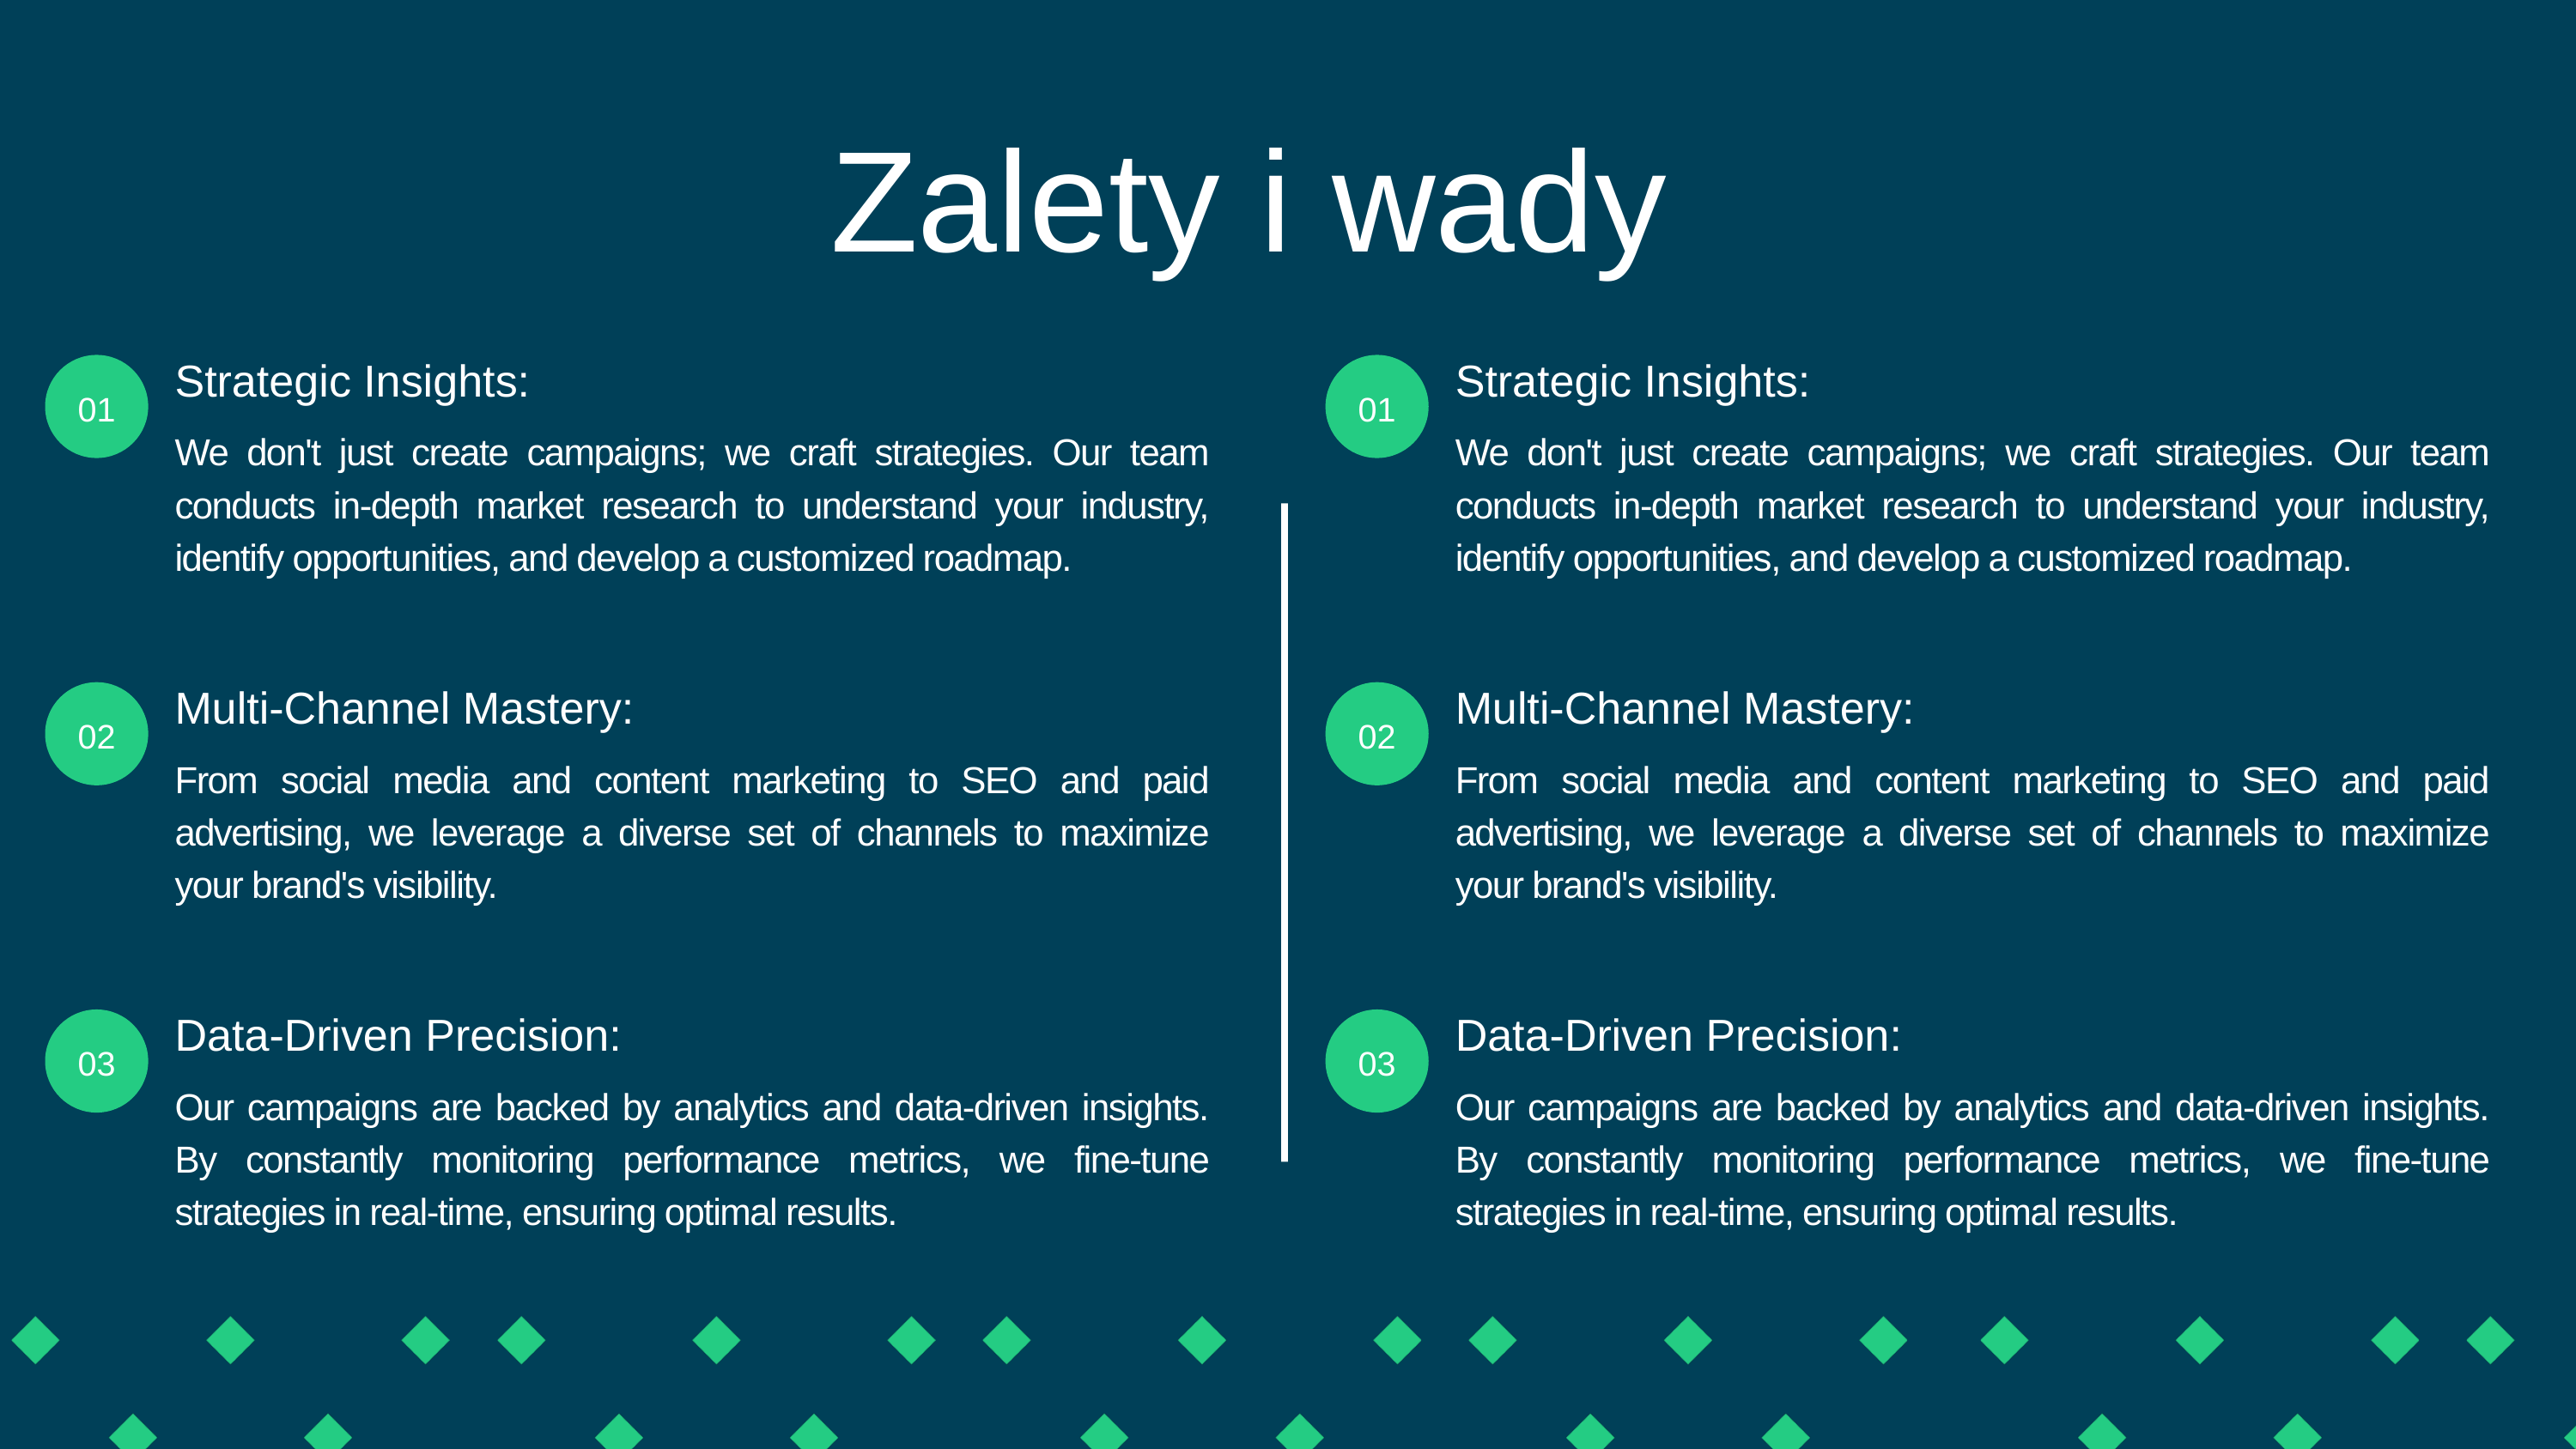

Zalety i wady
Strategic Insights:
Strategic Insights:

01

01
We don't just create campaigns; we craft strategies. Our team conducts in-depth market research to understand your industry, identify opportunities, and develop a customized roadmap.
We don't just create campaigns; we craft strategies. Our team conducts in-depth market research to understand your industry, identify opportunities, and develop a customized roadmap.

Multi-Channel Mastery:
Multi-Channel Mastery:

02

02
From social media and content marketing to SEO and paid advertising, we leverage a diverse set of channels to maximize your brand's visibility.
From social media and content marketing to SEO and paid advertising, we leverage a diverse set of channels to maximize your brand's visibility.
Data-Driven Precision:
Data-Driven Precision:

03

03
Our campaigns are backed by analytics and data-driven insights. By constantly monitoring performance metrics, we fine-tune strategies in real-time, ensuring optimal results.
Our campaigns are backed by analytics and data-driven insights. By constantly monitoring performance metrics, we fine-tune strategies in real-time, ensuring optimal results.